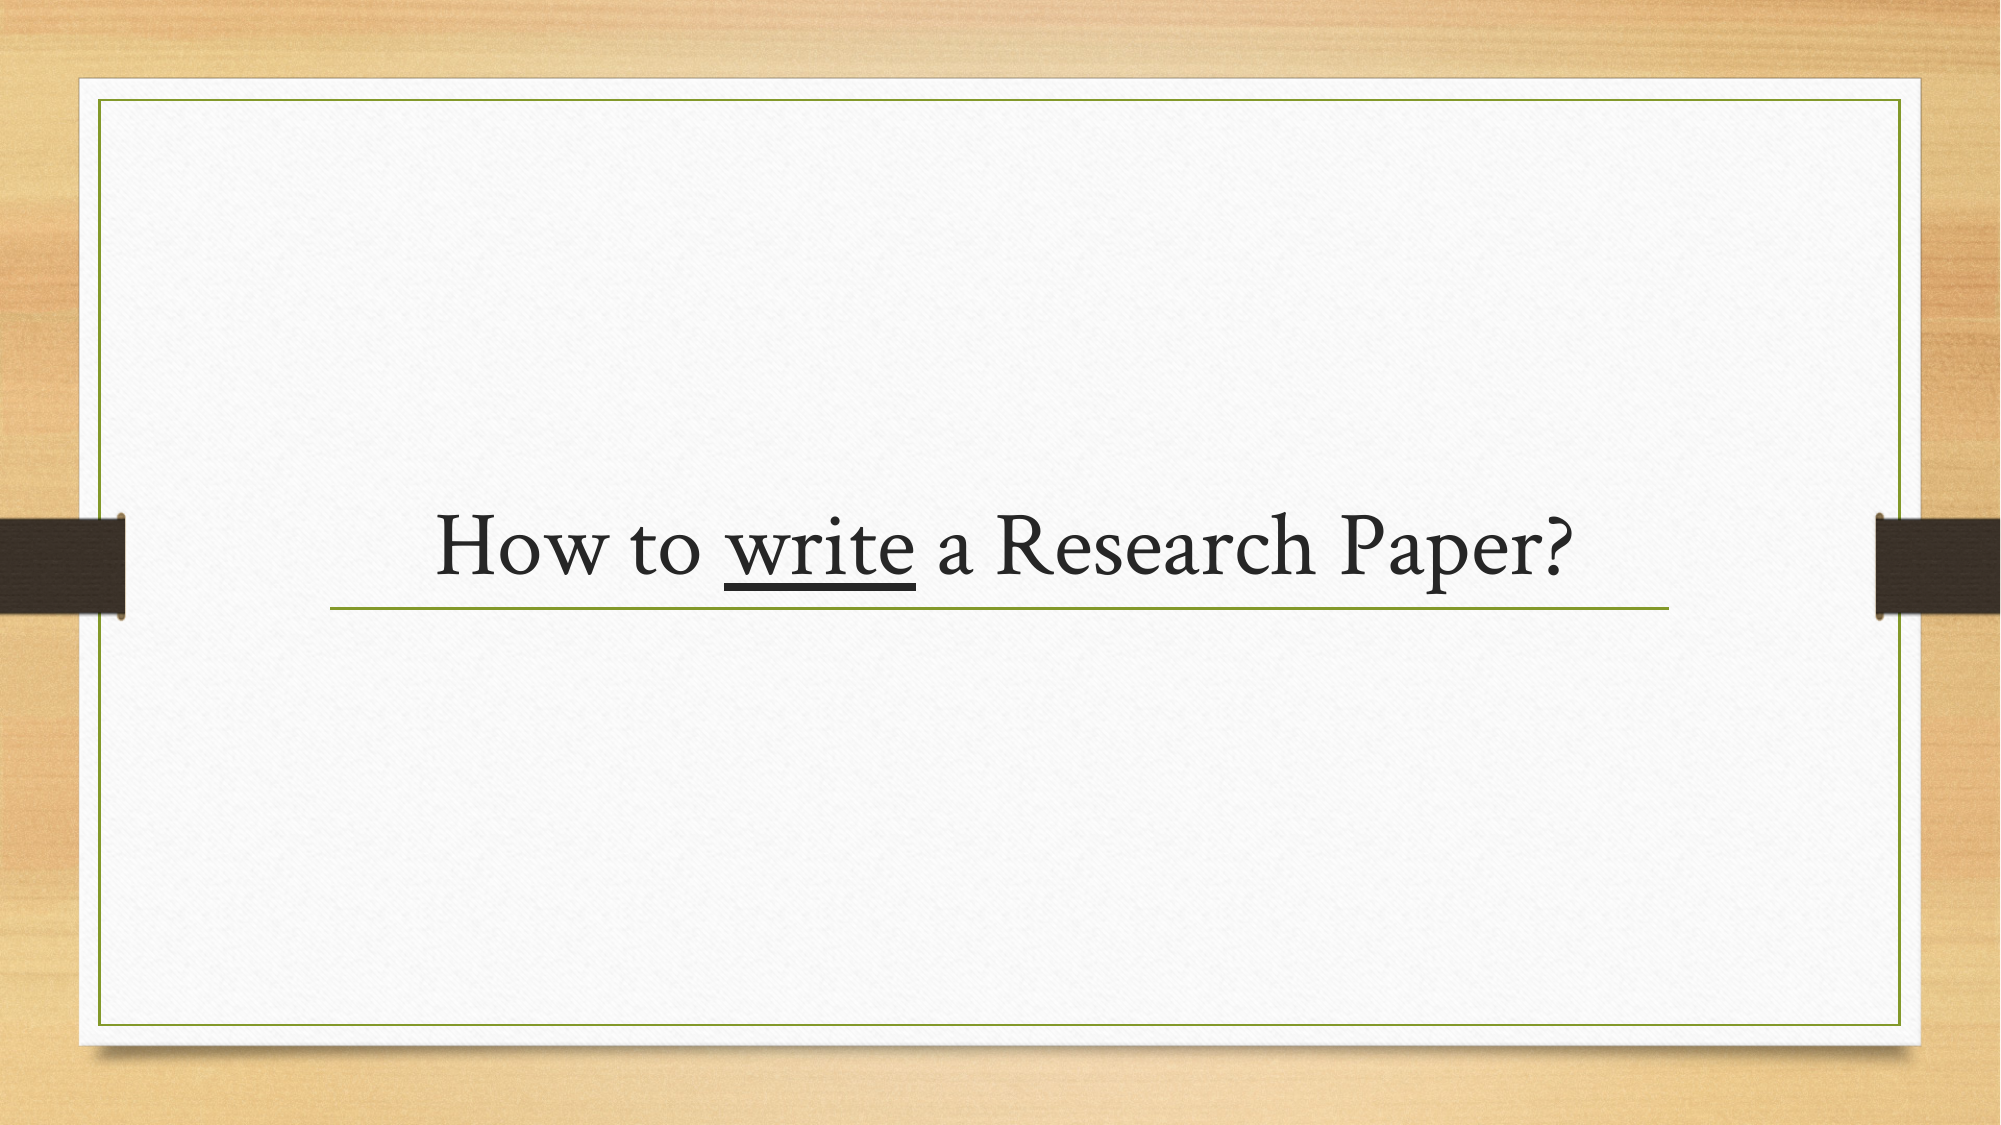

# How to write a Research Paper?